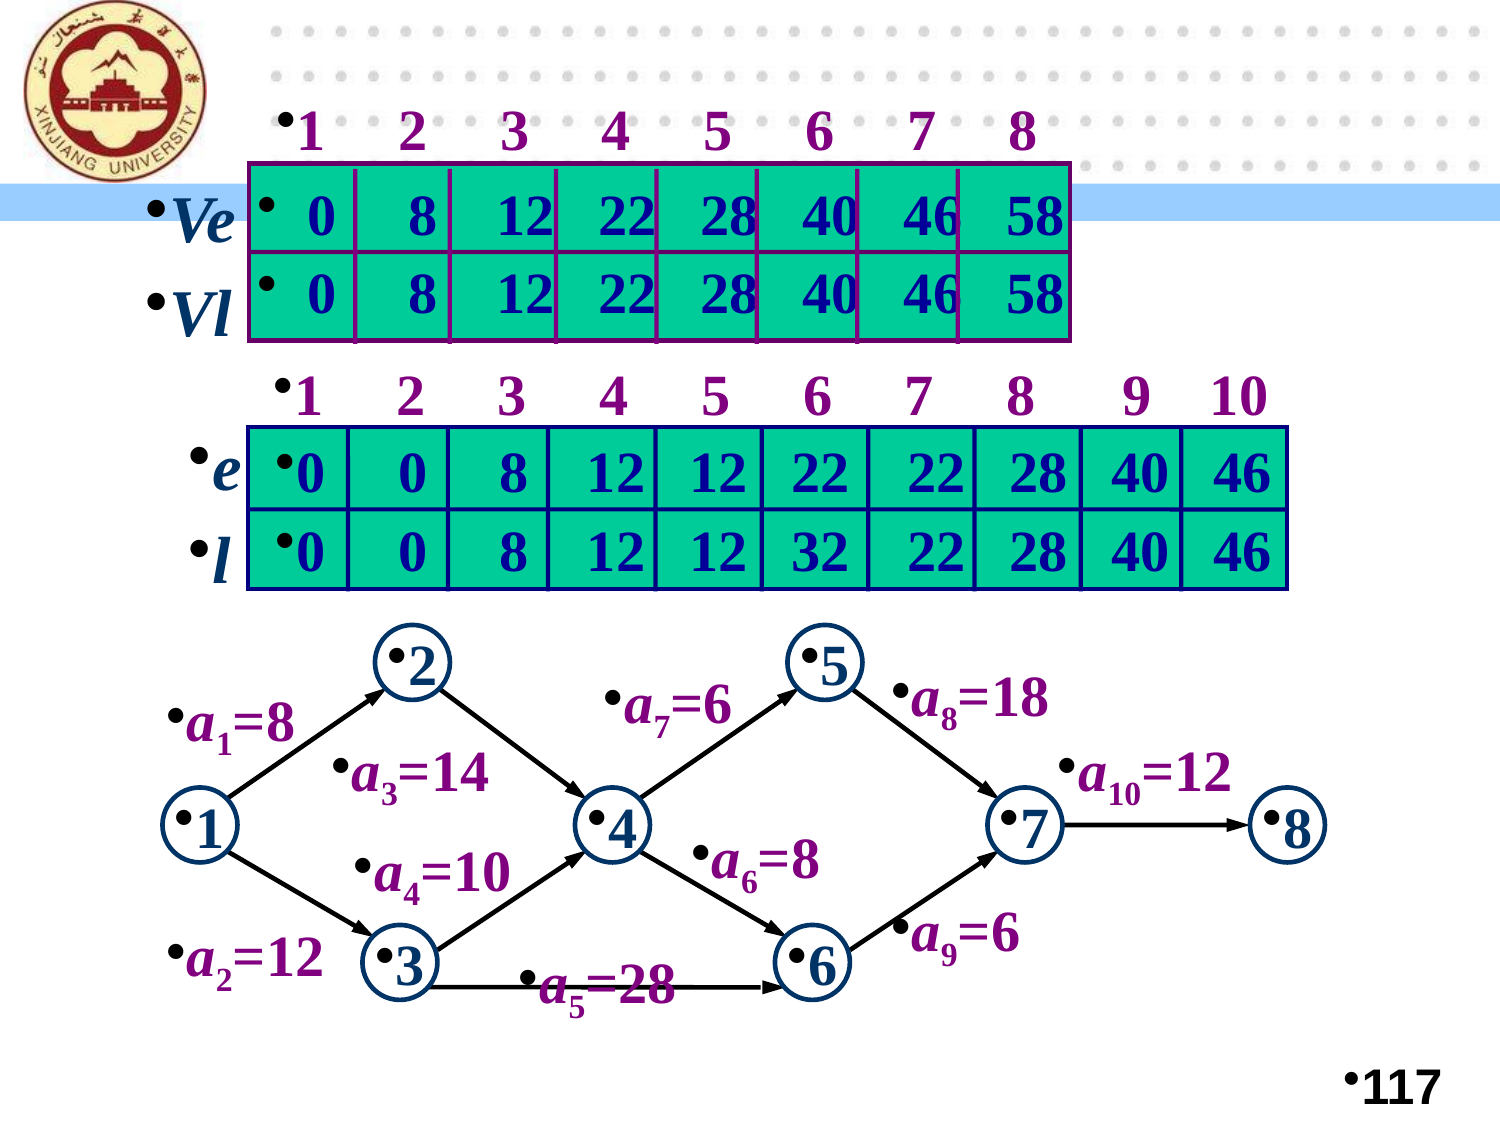

117-95
1     2     3     4     5     6     7     8

  0     8    12   22   28   40   46   58
  0     8    12   22   28   40   46   58
Ve
Vl
1     2     3     4     5     6     7     8      9    10
e
l
0     0     8    12   12   22    22   28   40   46
0     0     8    12   12   32    22   28   40   46

2
5
a8=18
a7=6
a1=8

a3=14
a10=12
1
4
7
8
a6=8

a4=10

a9=6
a2=12
3
6
a5=28